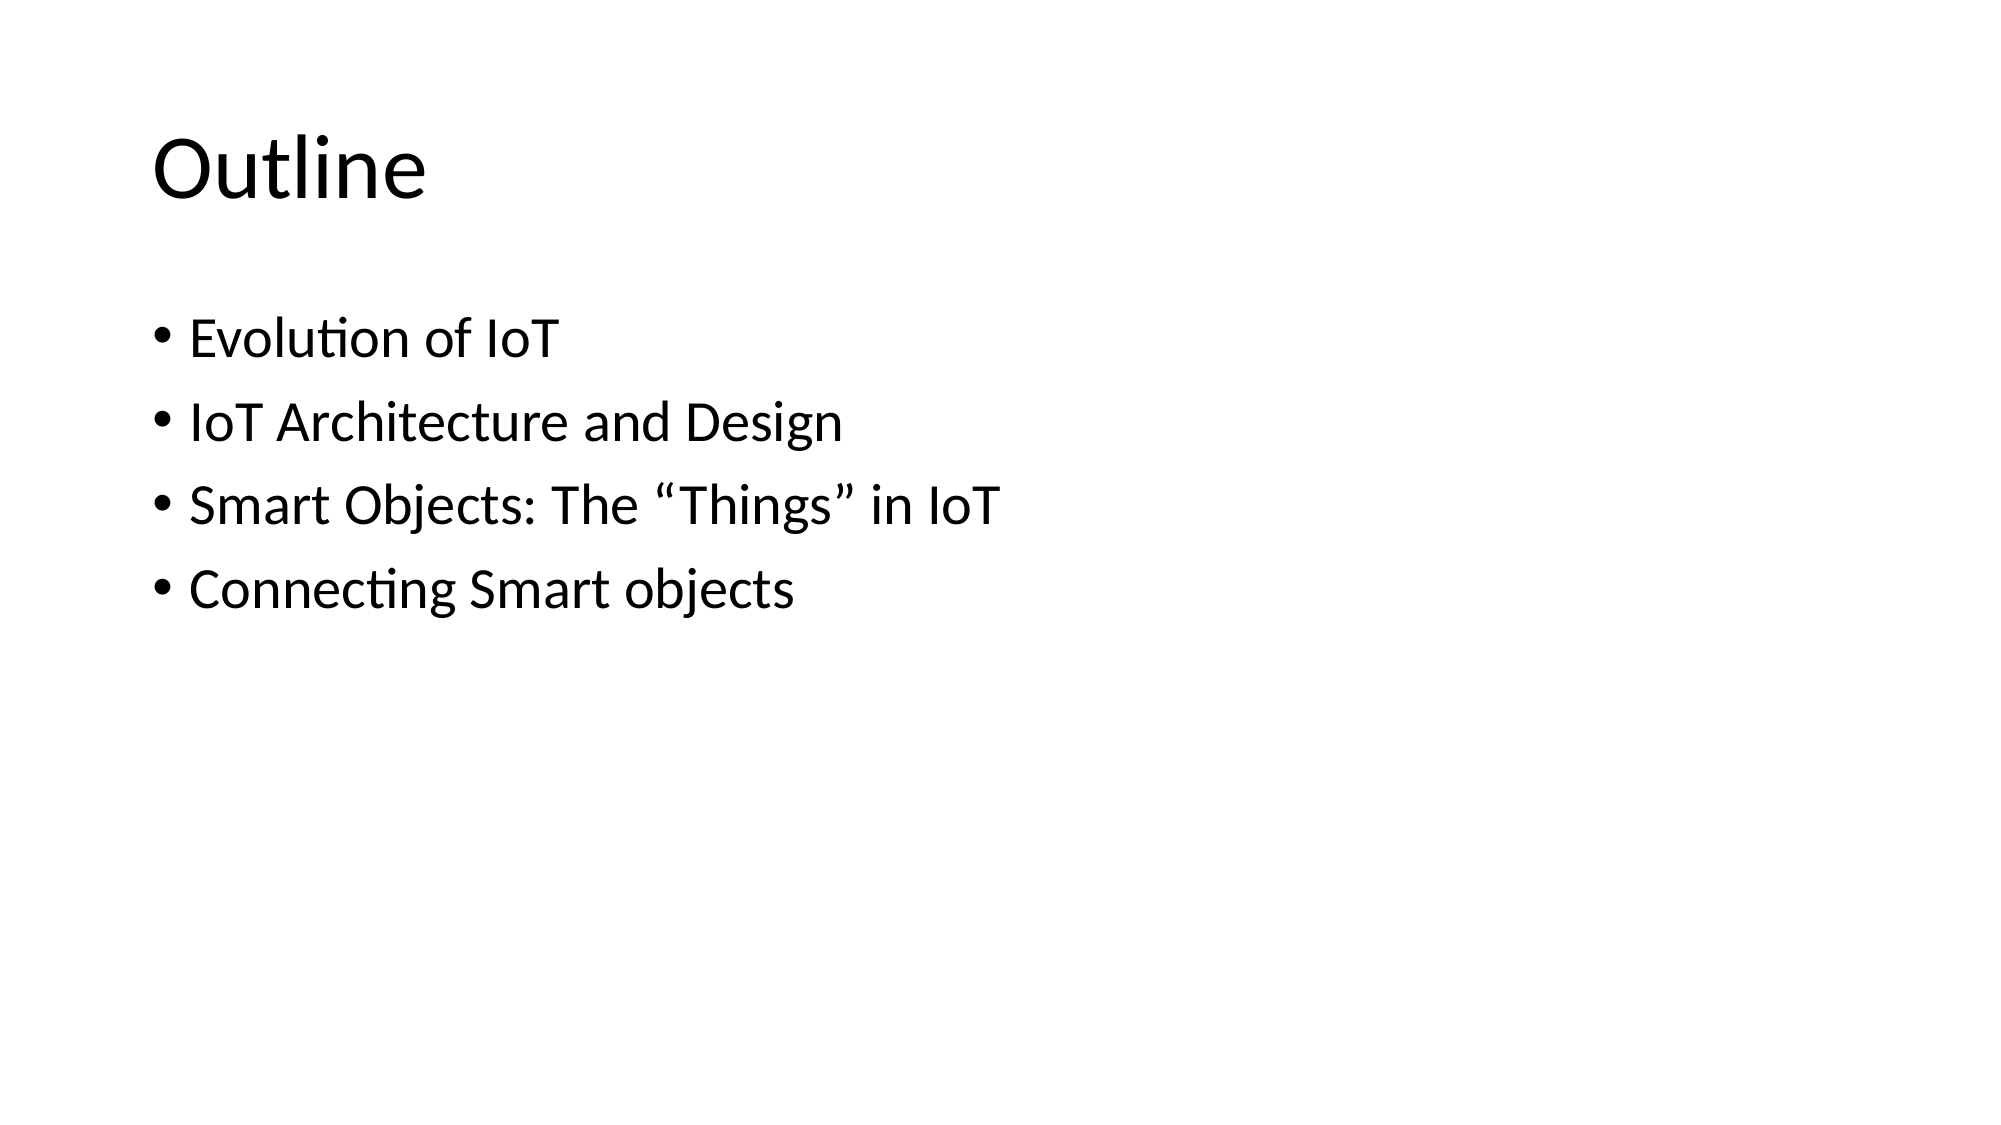

# Outline
Evolution of IoT
IoT Architecture and Design
Smart Objects: The “Things” in IoT
Connecting Smart objects